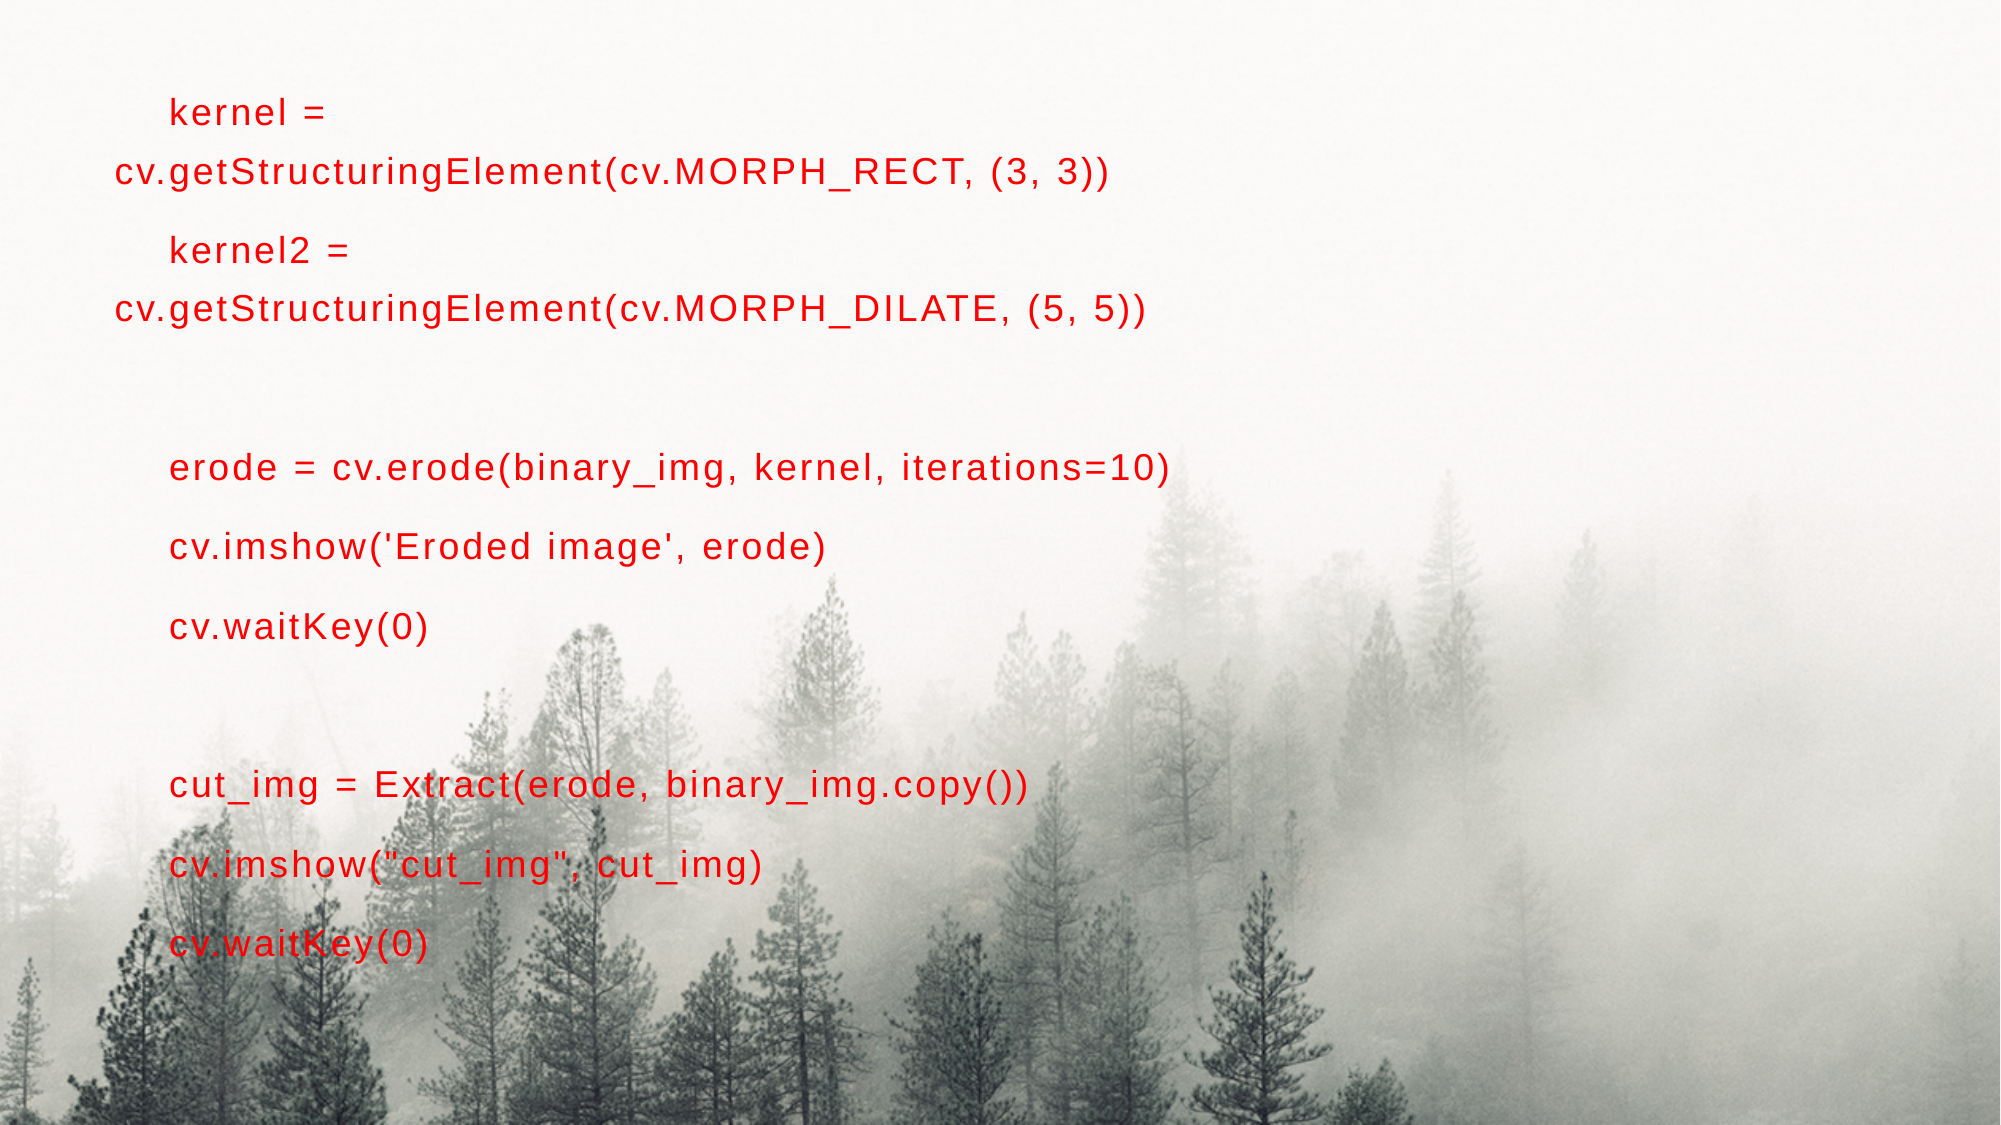

kernel = cv.getStructuringElement(cv.MORPH_RECT, (3, 3))
    kernel2 = cv.getStructuringElement(cv.MORPH_DILATE, (5, 5))

    erode = cv.erode(binary_img, kernel, iterations=10)
    cv.imshow('Eroded image', erode)
    cv.waitKey(0)

    cut_img = Extract(erode, binary_img.copy())
    cv.imshow("cut_img", cut_img)
    cv.waitKey(0)